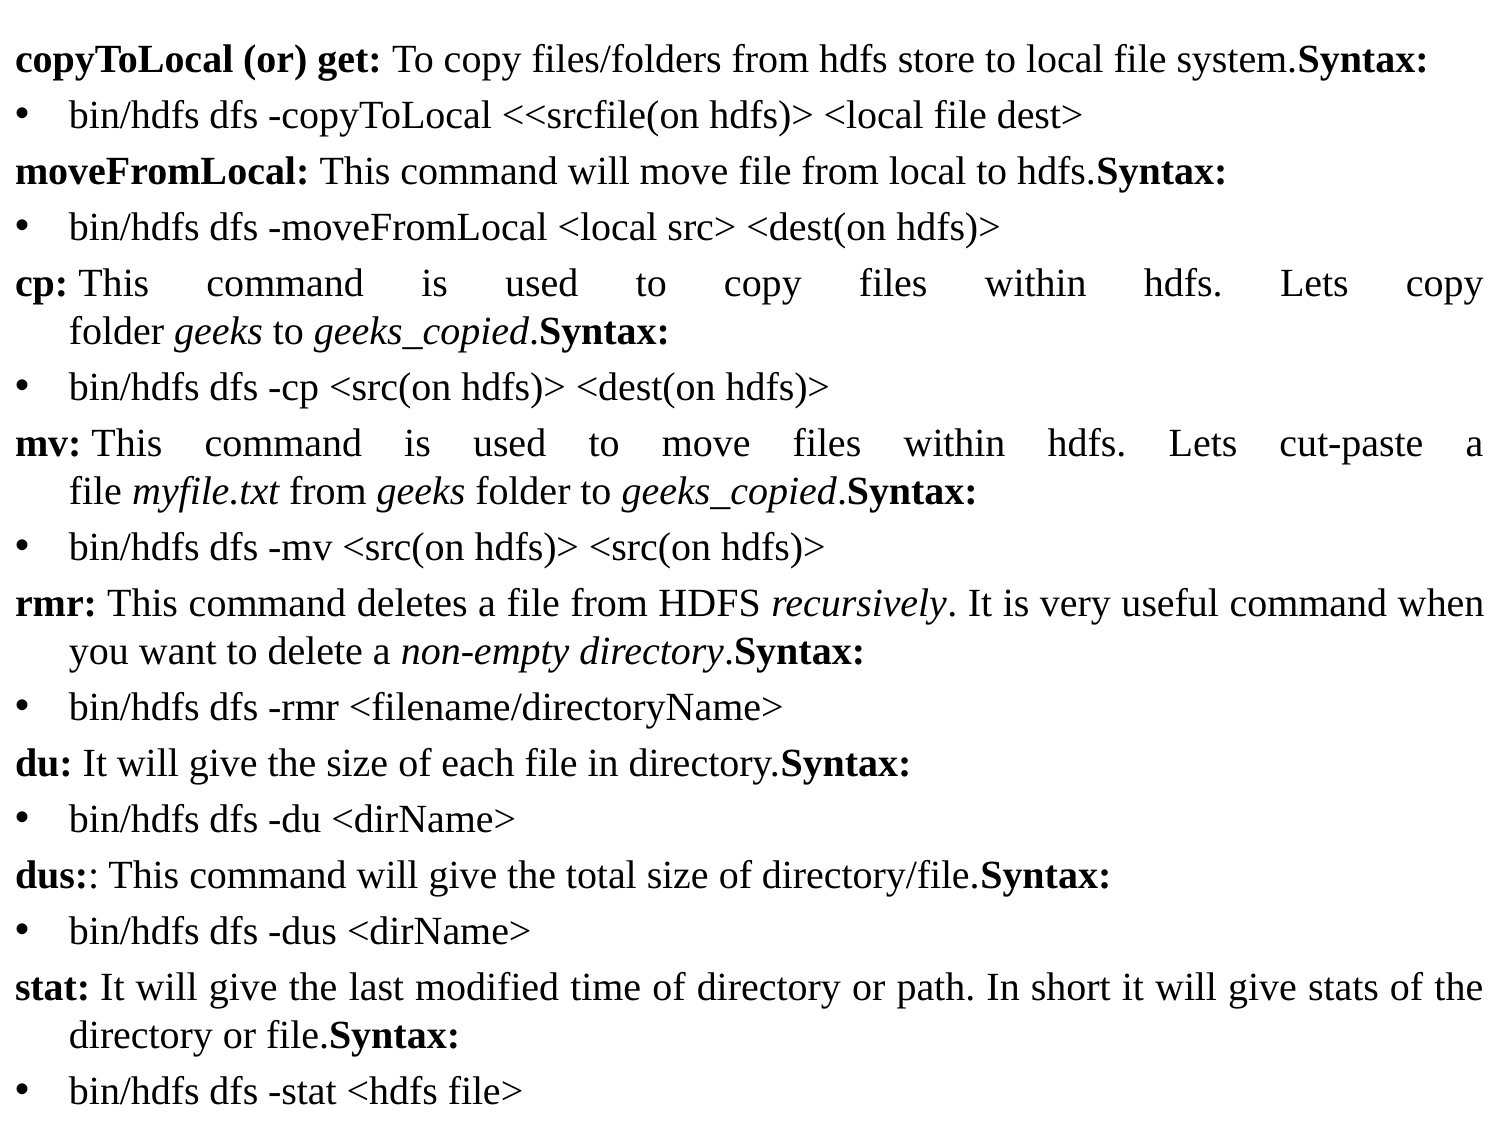

copyToLocal (or) get: To copy files/folders from hdfs store to local file system.Syntax:
bin/hdfs dfs -copyToLocal <<srcfile(on hdfs)> <local file dest>
moveFromLocal: This command will move file from local to hdfs.Syntax:
bin/hdfs dfs -moveFromLocal <local src> <dest(on hdfs)>
cp: This command is used to copy files within hdfs. Lets copy folder geeks to geeks_copied.Syntax:
bin/hdfs dfs -cp <src(on hdfs)> <dest(on hdfs)>
mv: This command is used to move files within hdfs. Lets cut-paste a file myfile.txt from geeks folder to geeks_copied.Syntax:
bin/hdfs dfs -mv <src(on hdfs)> <src(on hdfs)>
rmr: This command deletes a file from HDFS recursively. It is very useful command when you want to delete a non-empty directory.Syntax:
bin/hdfs dfs -rmr <filename/directoryName>
du: It will give the size of each file in directory.Syntax:
bin/hdfs dfs -du <dirName>
dus:: This command will give the total size of directory/file.Syntax:
bin/hdfs dfs -dus <dirName>
stat: It will give the last modified time of directory or path. In short it will give stats of the directory or file.Syntax:
bin/hdfs dfs -stat <hdfs file>